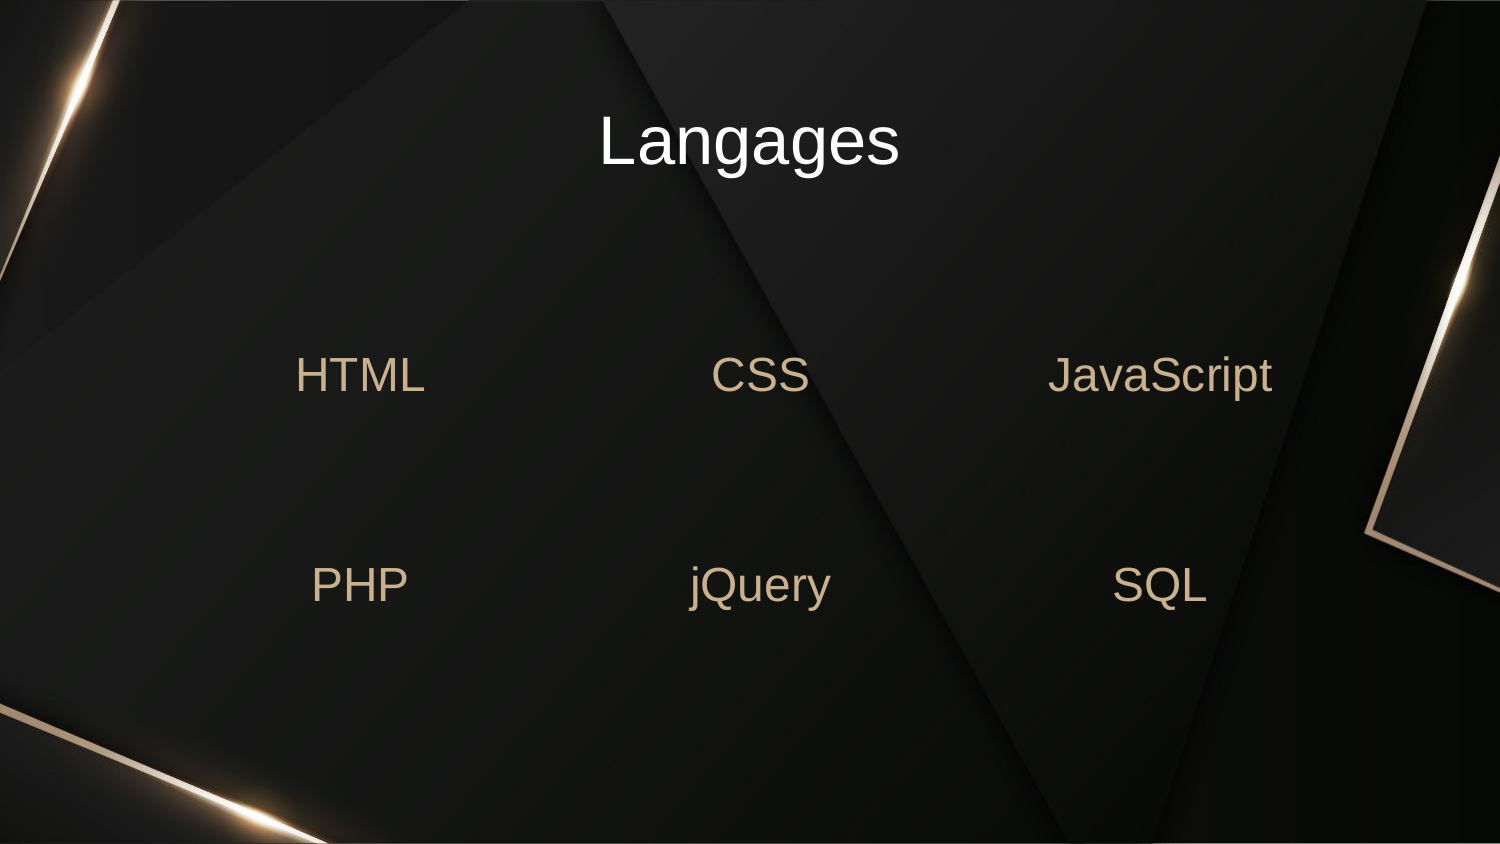

# Langages
HTML
CSS
JavaScript
PHP
SQL
jQuery